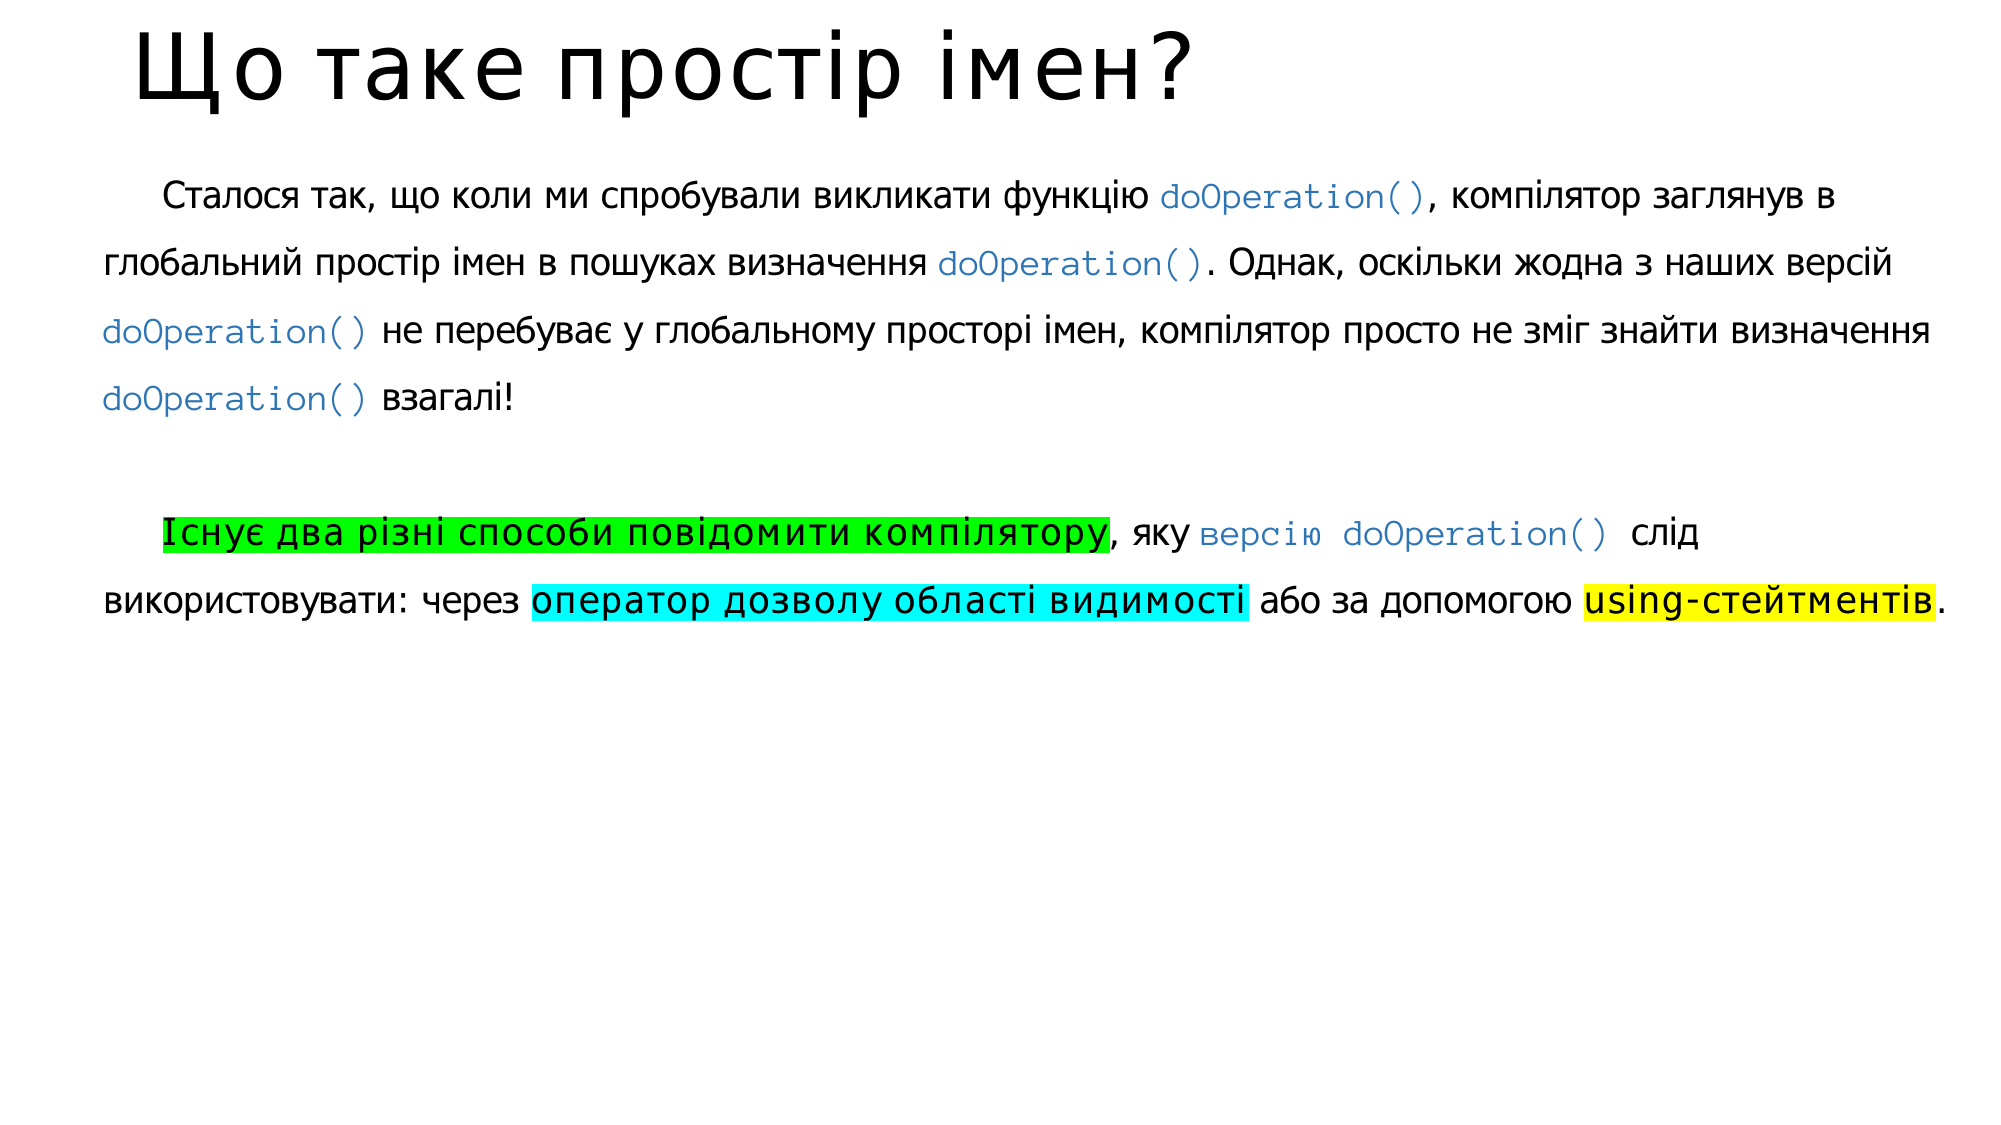

# Що таке простір імен?
Сталося так, що коли ми спробували викликати функцію doOperation(), компілятор заглянув в глобальний простір імен в пошуках визначення doOperation(). Однак, оскільки жодна з наших версій doOperation() не перебуває у глобальному просторі імен, компілятор просто не зміг знайти визначення doOperation() взагалі!

Існує два різні способи повідомити компілятору, яку версію doOperation() слід використовувати: через оператор дозволу області видимості або за допомогою using-стейтментів.